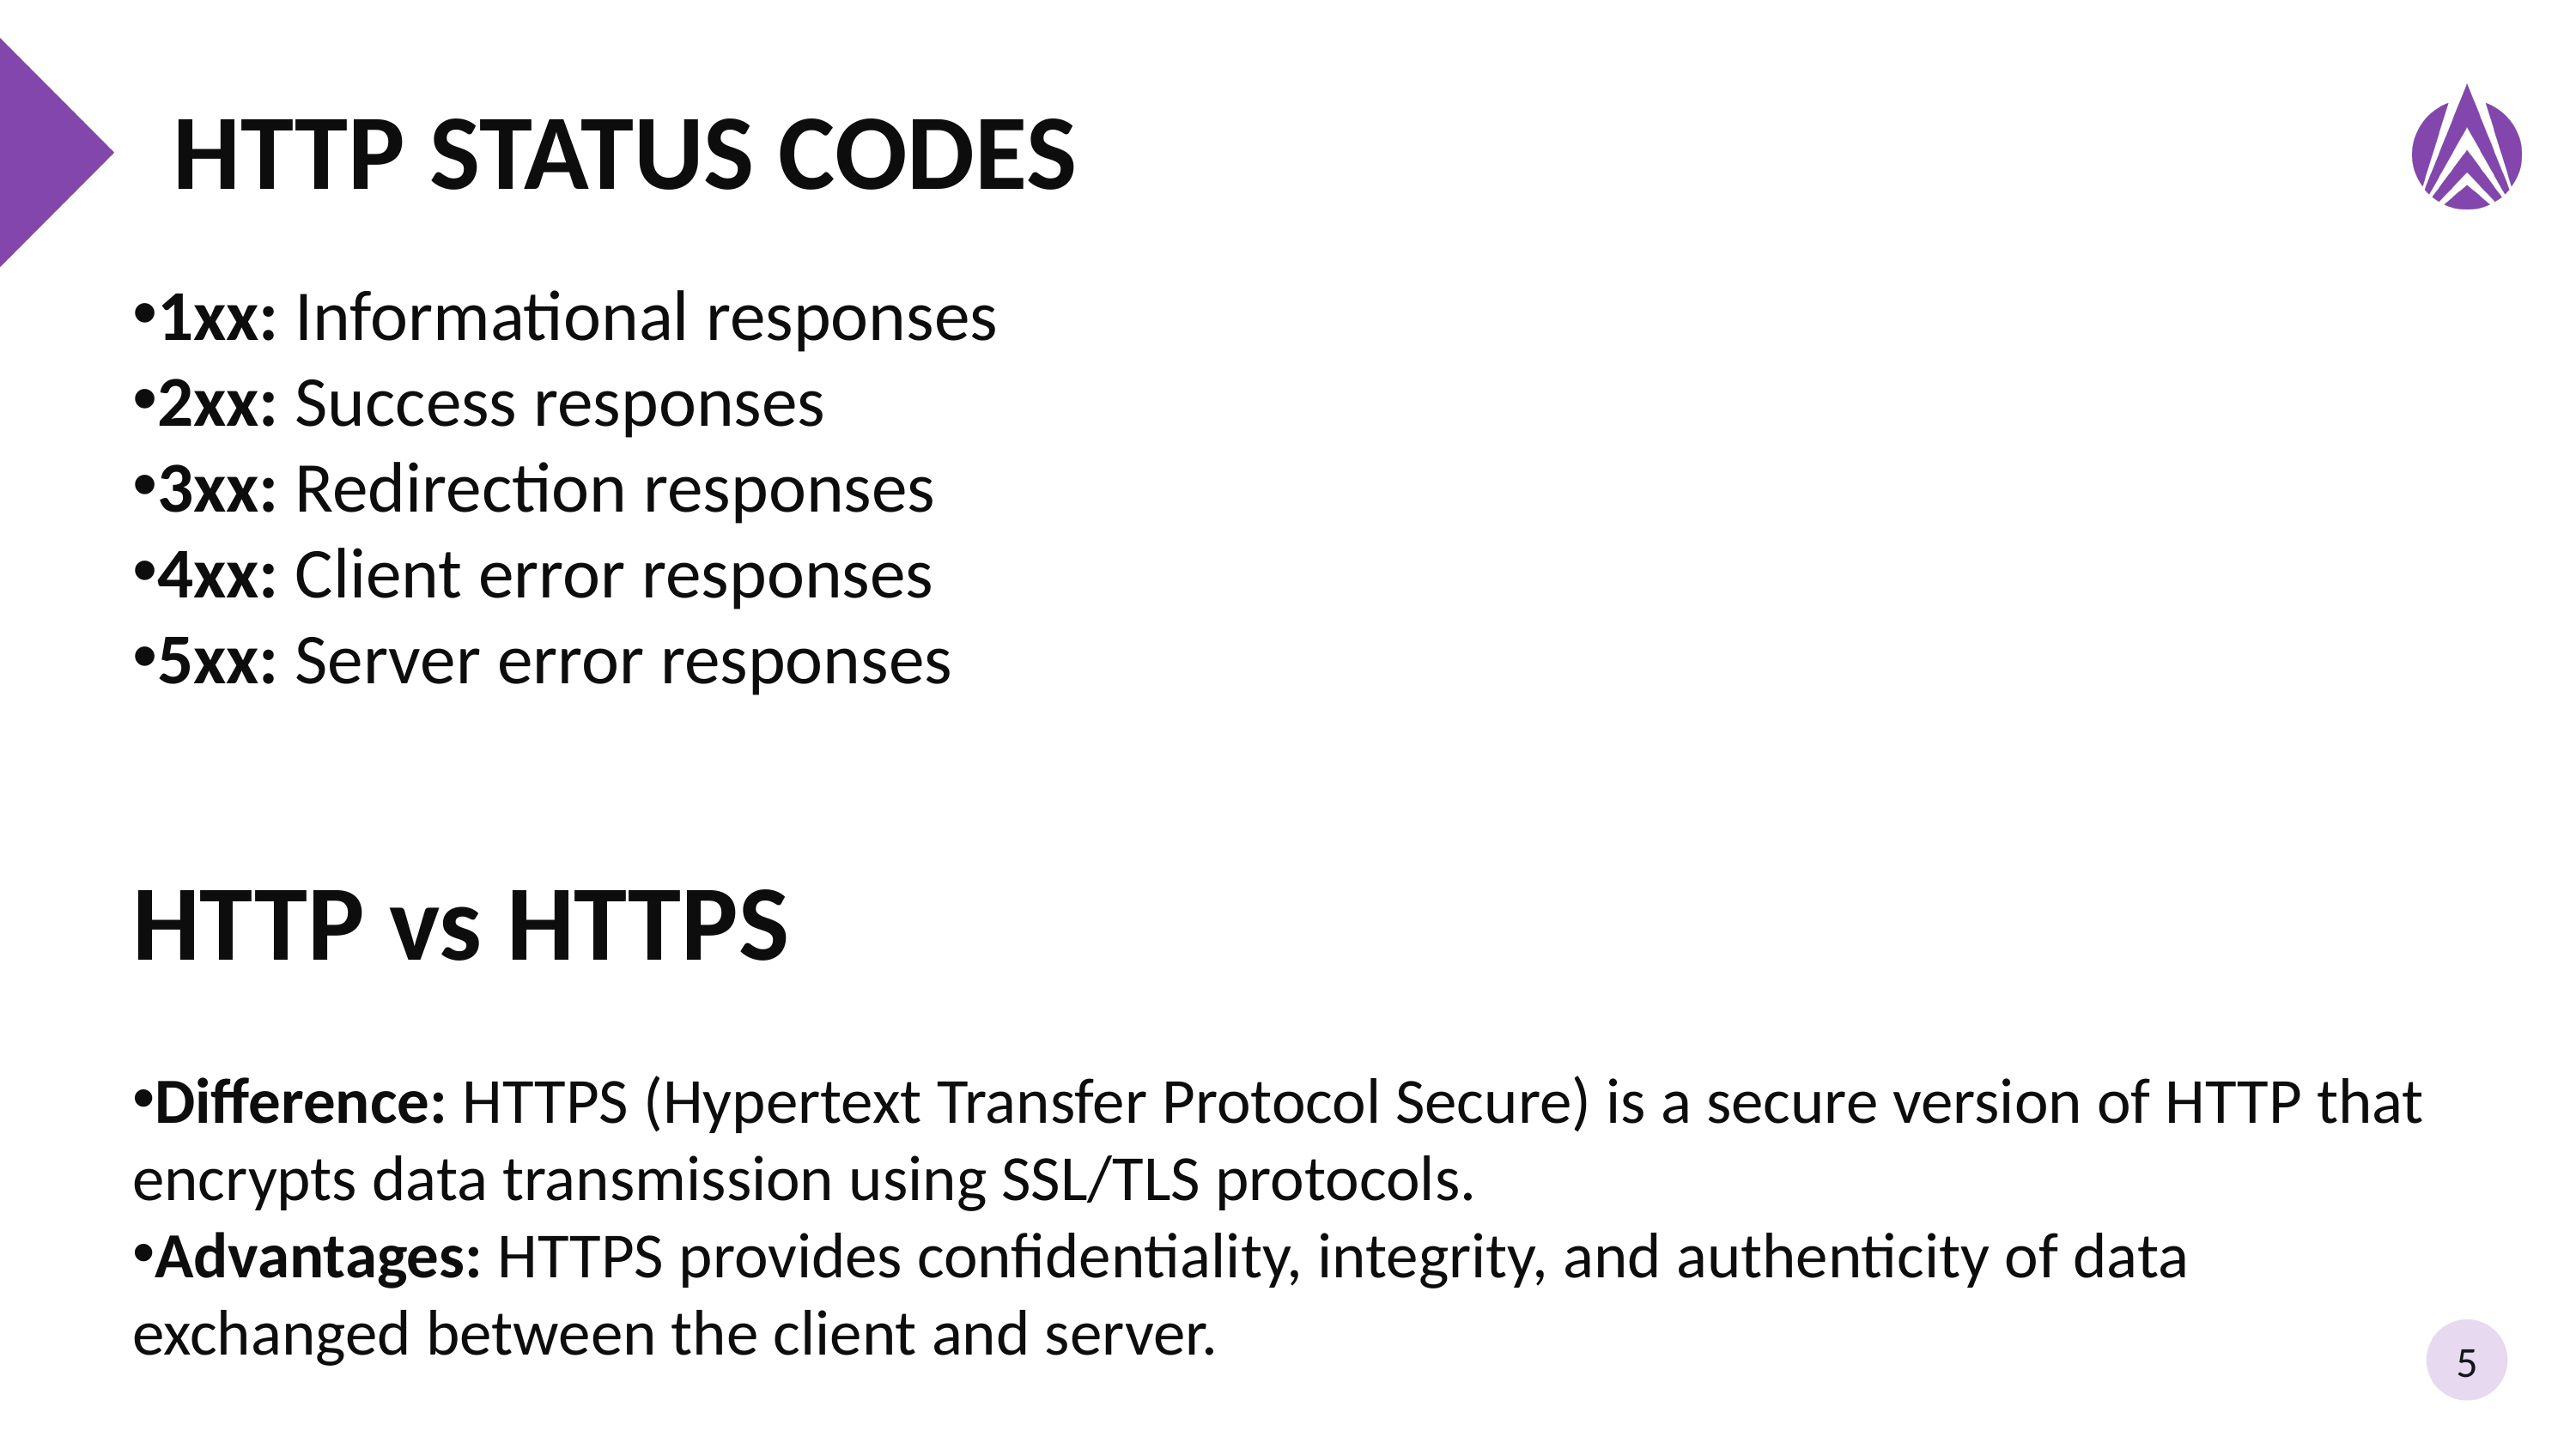

# HTTP Status Codes
1xx: Informational responses
2xx: Success responses
3xx: Redirection responses
4xx: Client error responses
5xx: Server error responses

HTTP vs HTTPS

Difference: HTTPS (Hypertext Transfer Protocol Secure) is a secure version of HTTP that encrypts data transmission using SSL/TLS protocols.
Advantages: HTTPS provides confidentiality, integrity, and authenticity of data exchanged between the client and server.